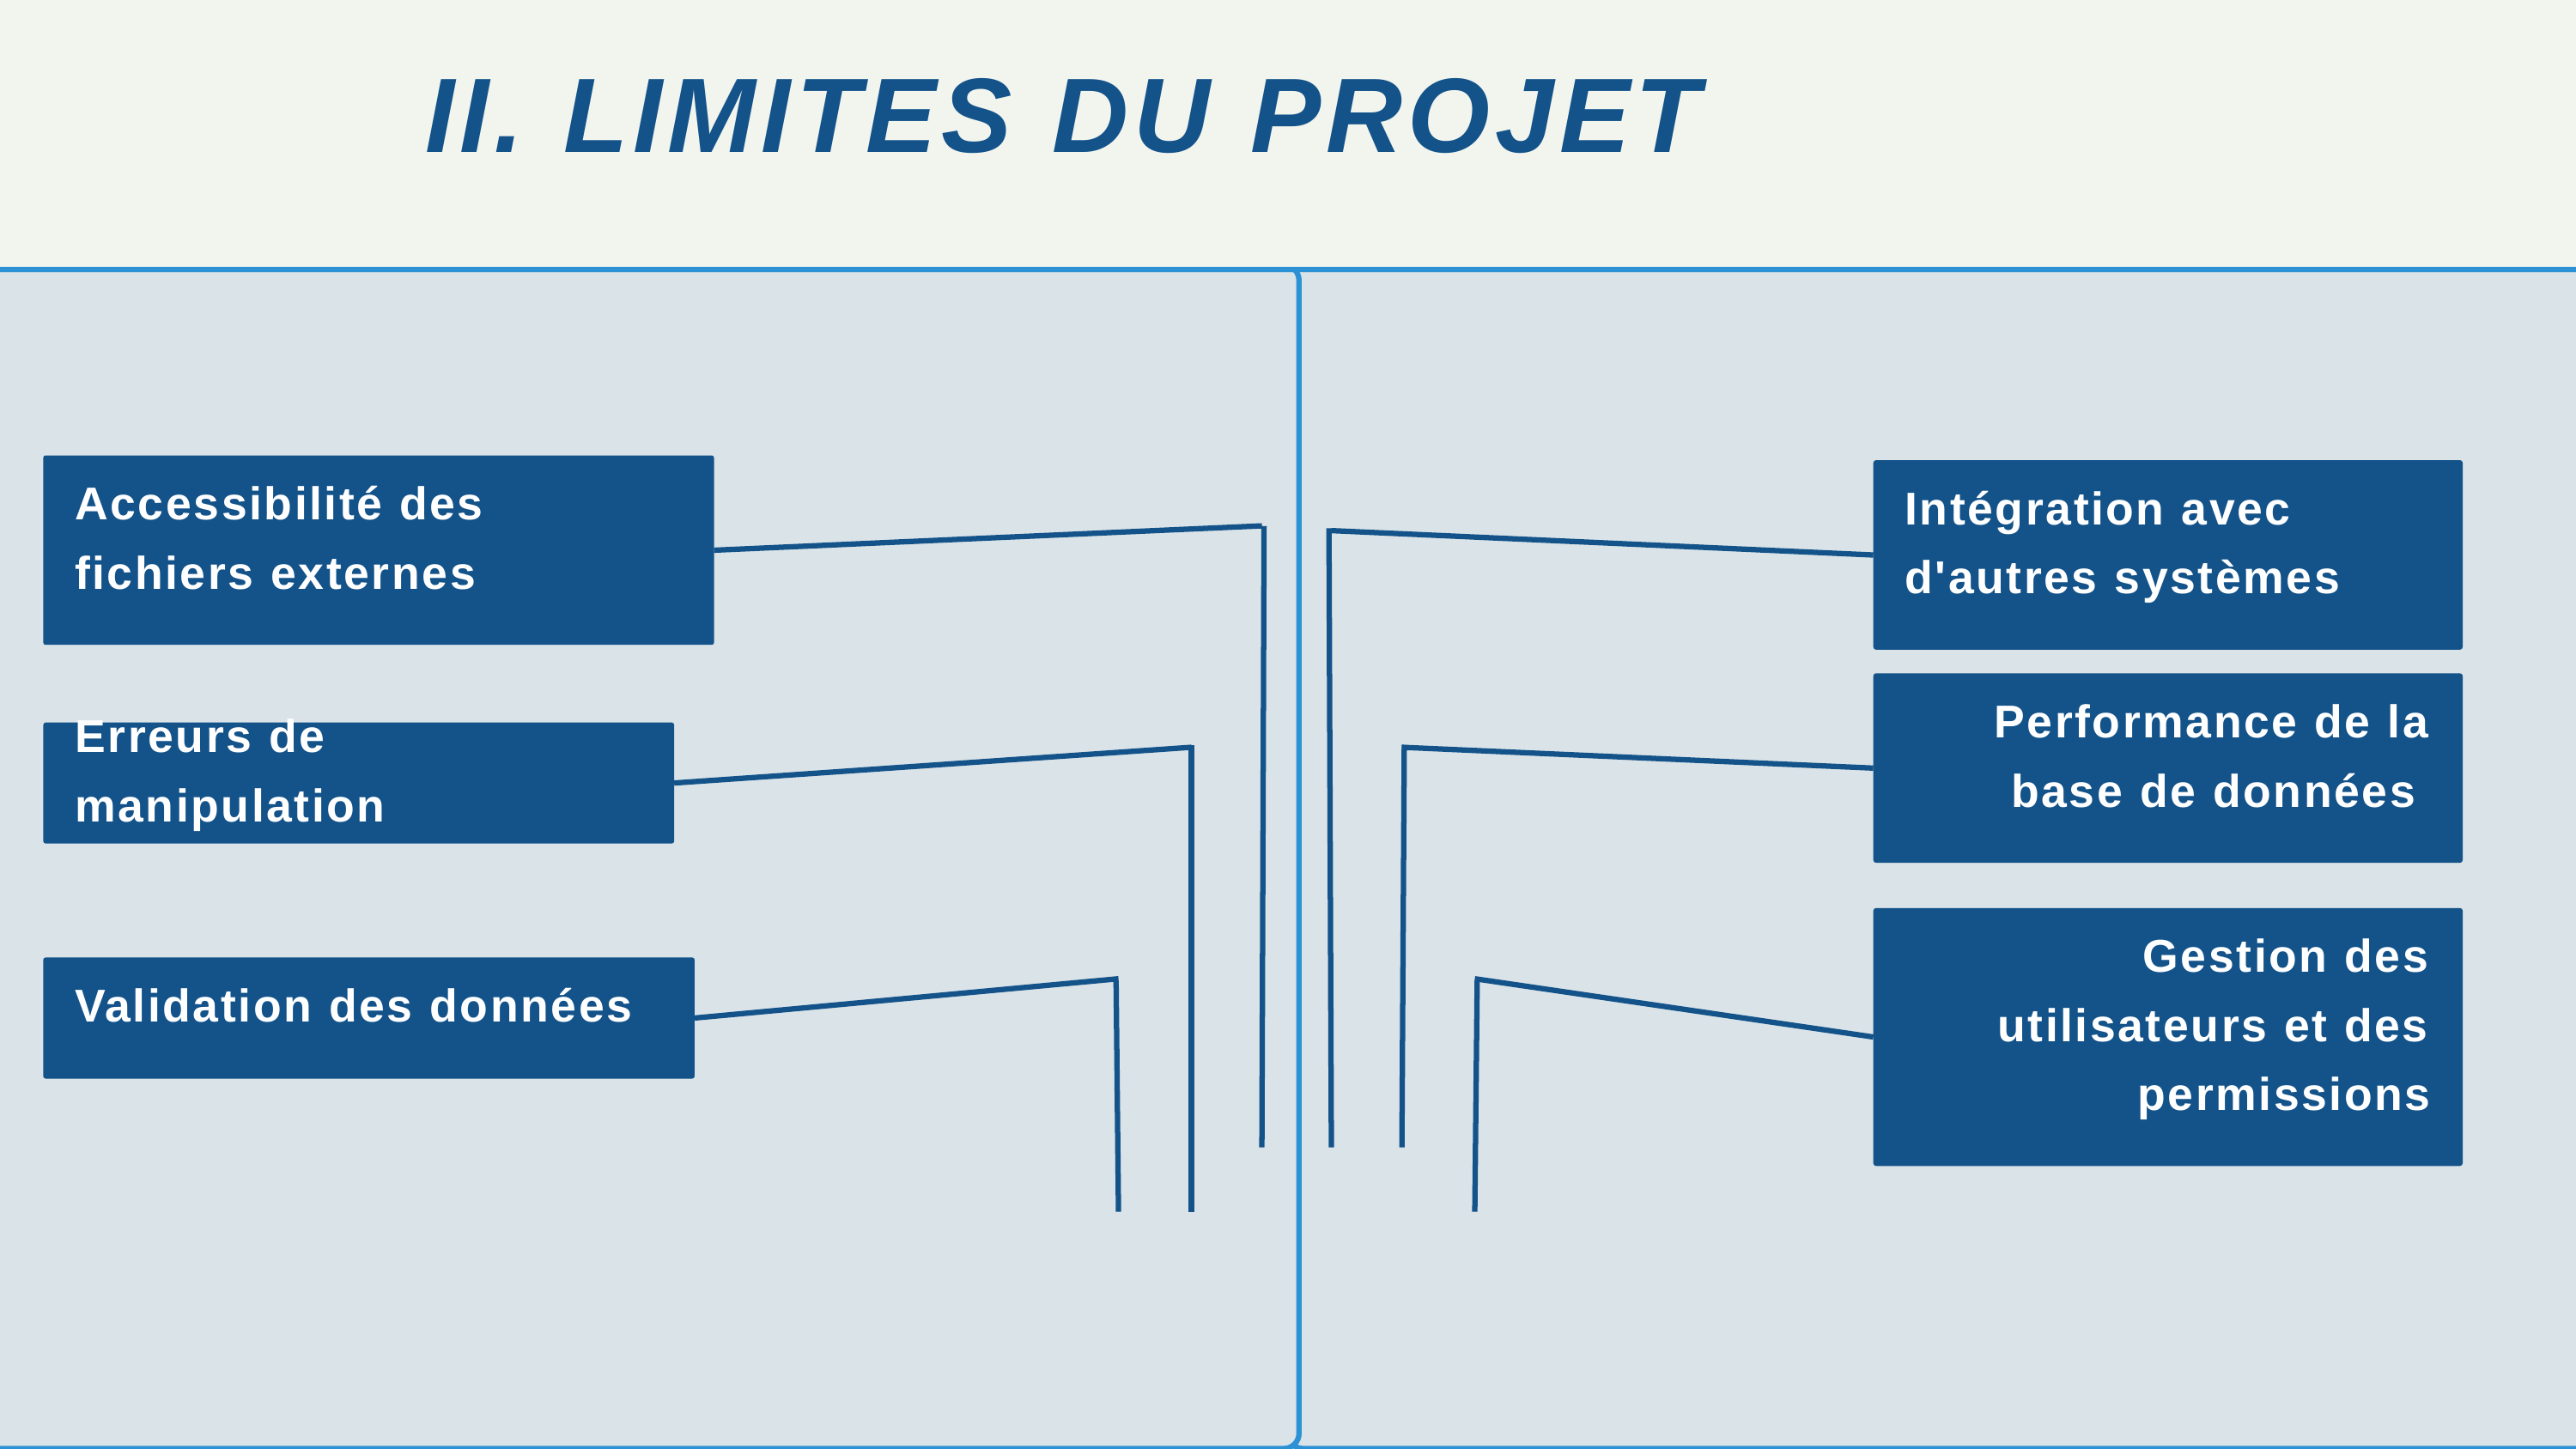

II. LIMITES DU PROJET

Accessibilité des fichiers externes

Intégration avec d'autres systèmes

Performance de la base de données

Erreurs de manipulation

Gestion des utilisateurs et des permissions

Validation des données